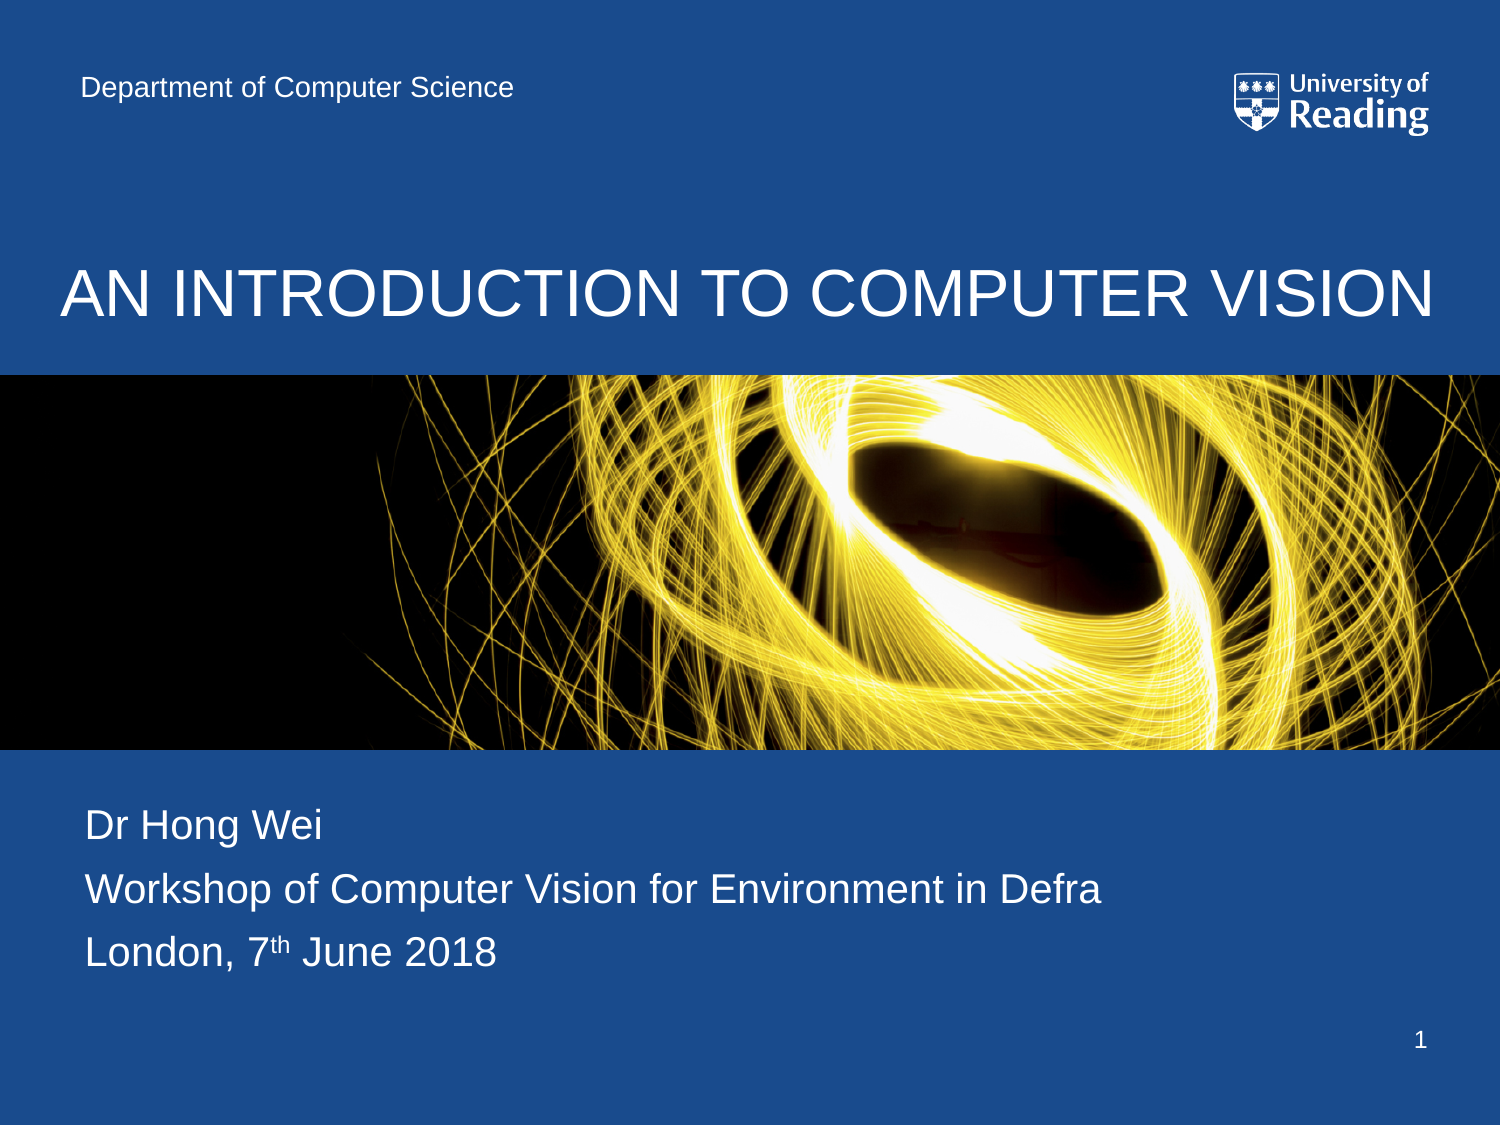

Department of Computer Science
# An Introduction to Computer Vision
Dr Hong Wei
Workshop of Computer Vision for Environment in Defra
London, 7th June 2018

1